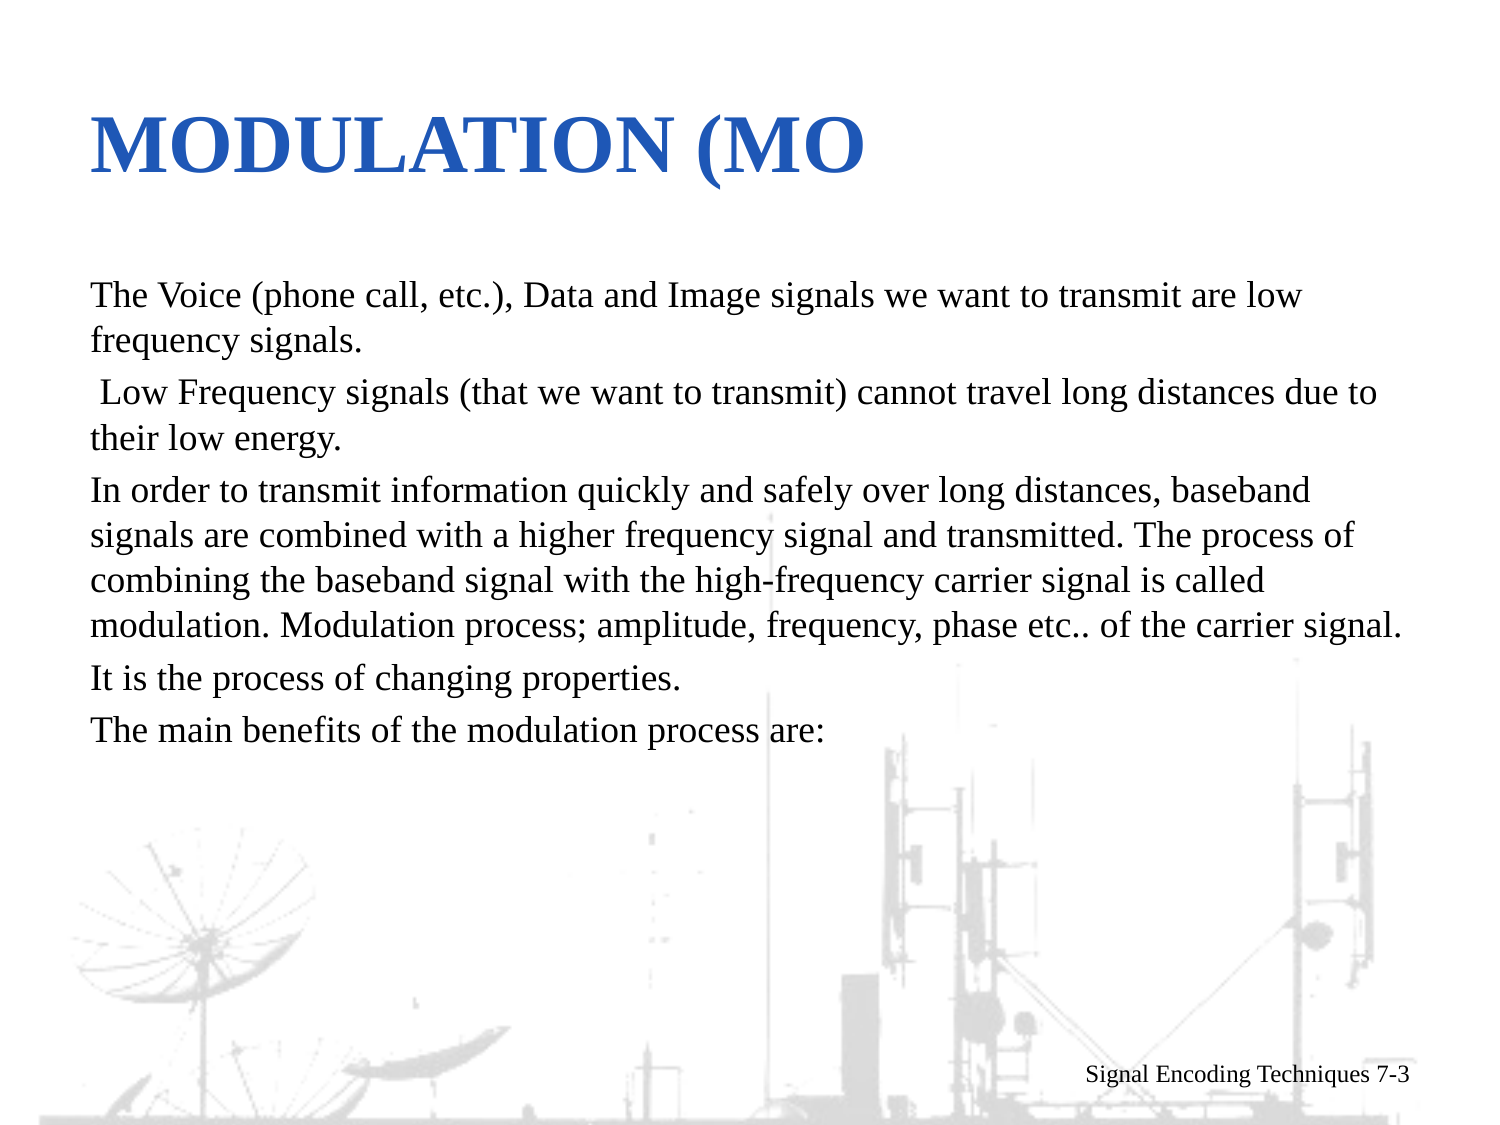

# Modulation (MO
The Voice (phone call, etc.), Data and Image signals we want to transmit are low frequency signals.
 Low Frequency signals (that we want to transmit) cannot travel long distances due to their low energy.
In order to transmit information quickly and safely over long distances, baseband signals are combined with a higher frequency signal and transmitted. The process of combining the baseband signal with the high-frequency carrier signal is called modulation. Modulation process; amplitude, frequency, phase etc.. of the carrier signal.
It is the process of changing properties.
The main benefits of the modulation process are:
Signal Encoding Techniques 7-3